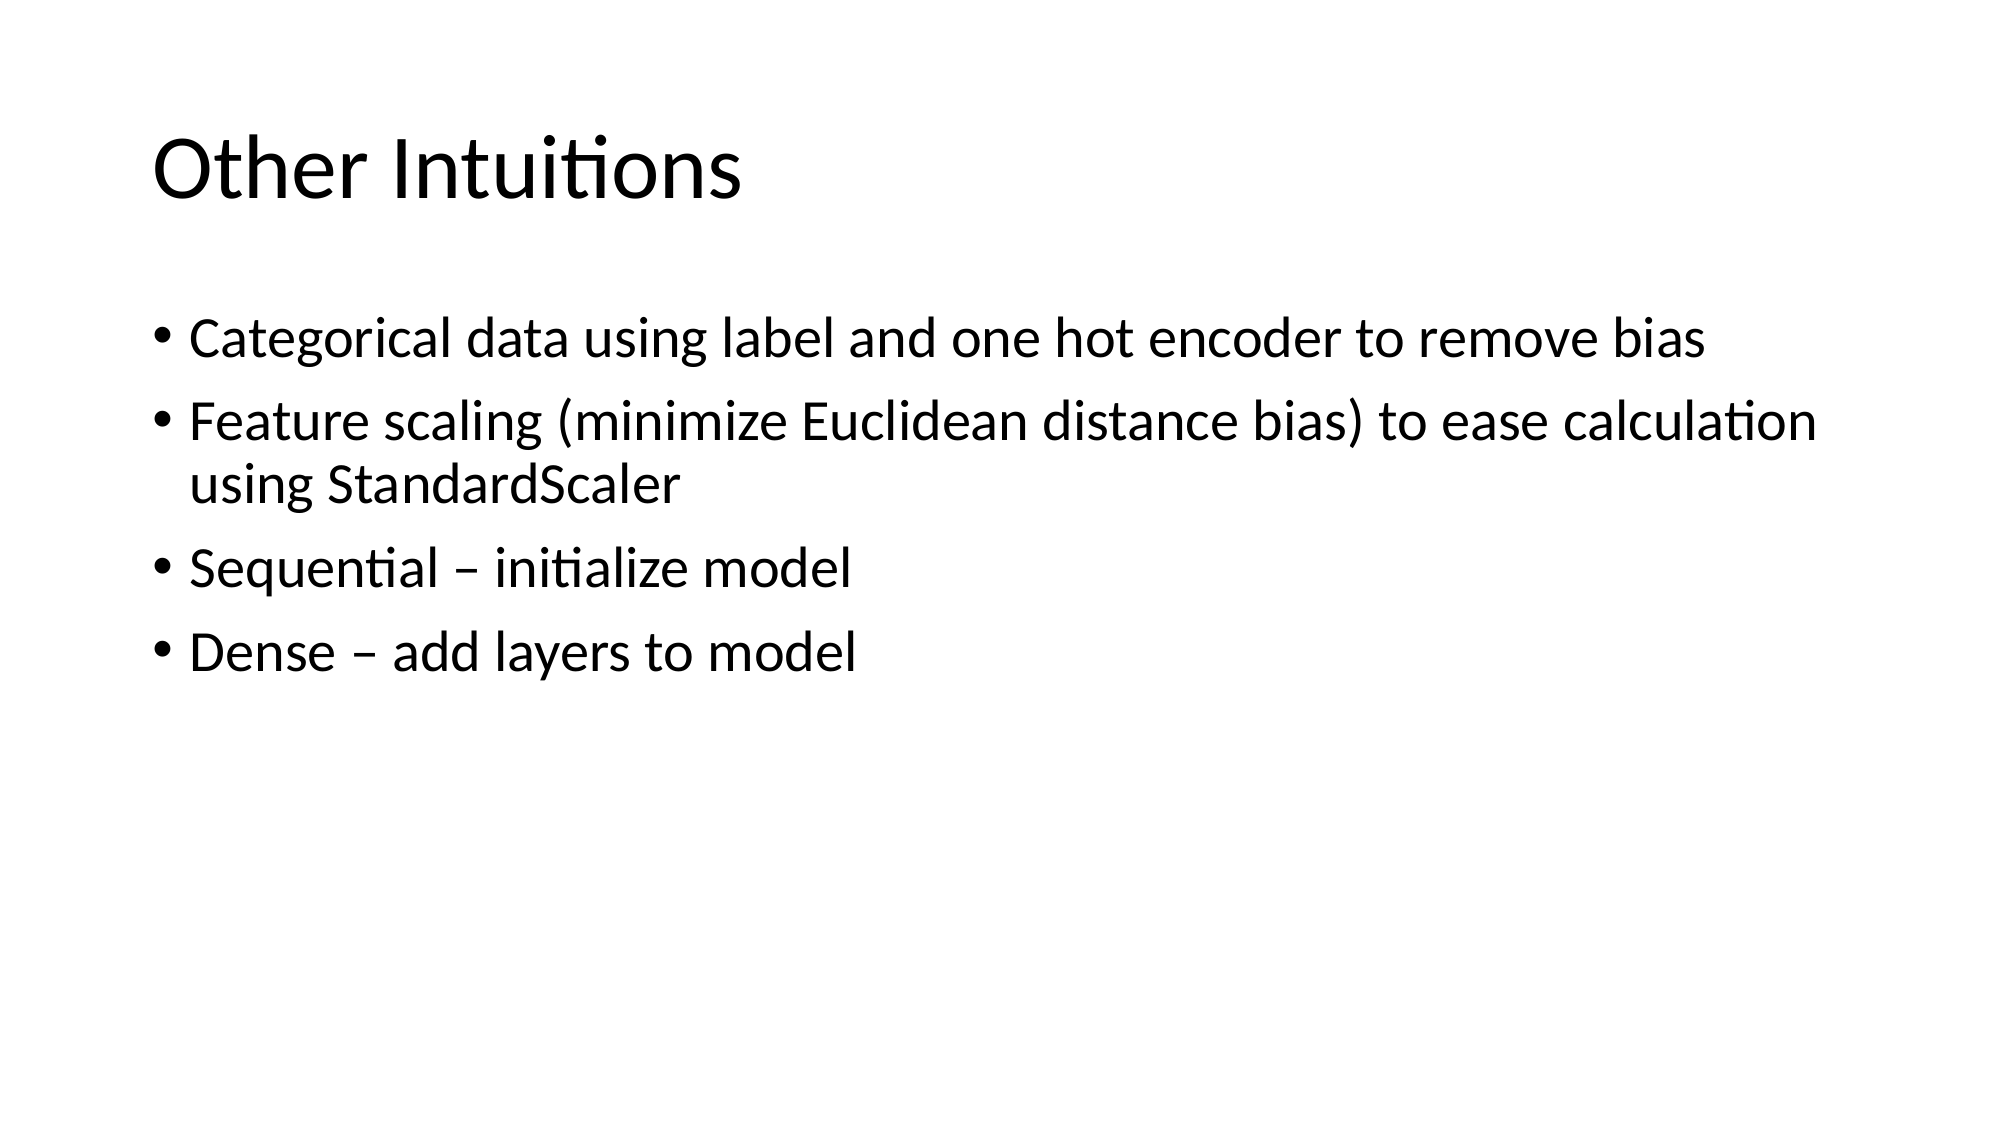

# Other Intuitions
Categorical data using label and one hot encoder to remove bias
Feature scaling (minimize Euclidean distance bias) to ease calculation using StandardScaler
Sequential – initialize model
Dense – add layers to model